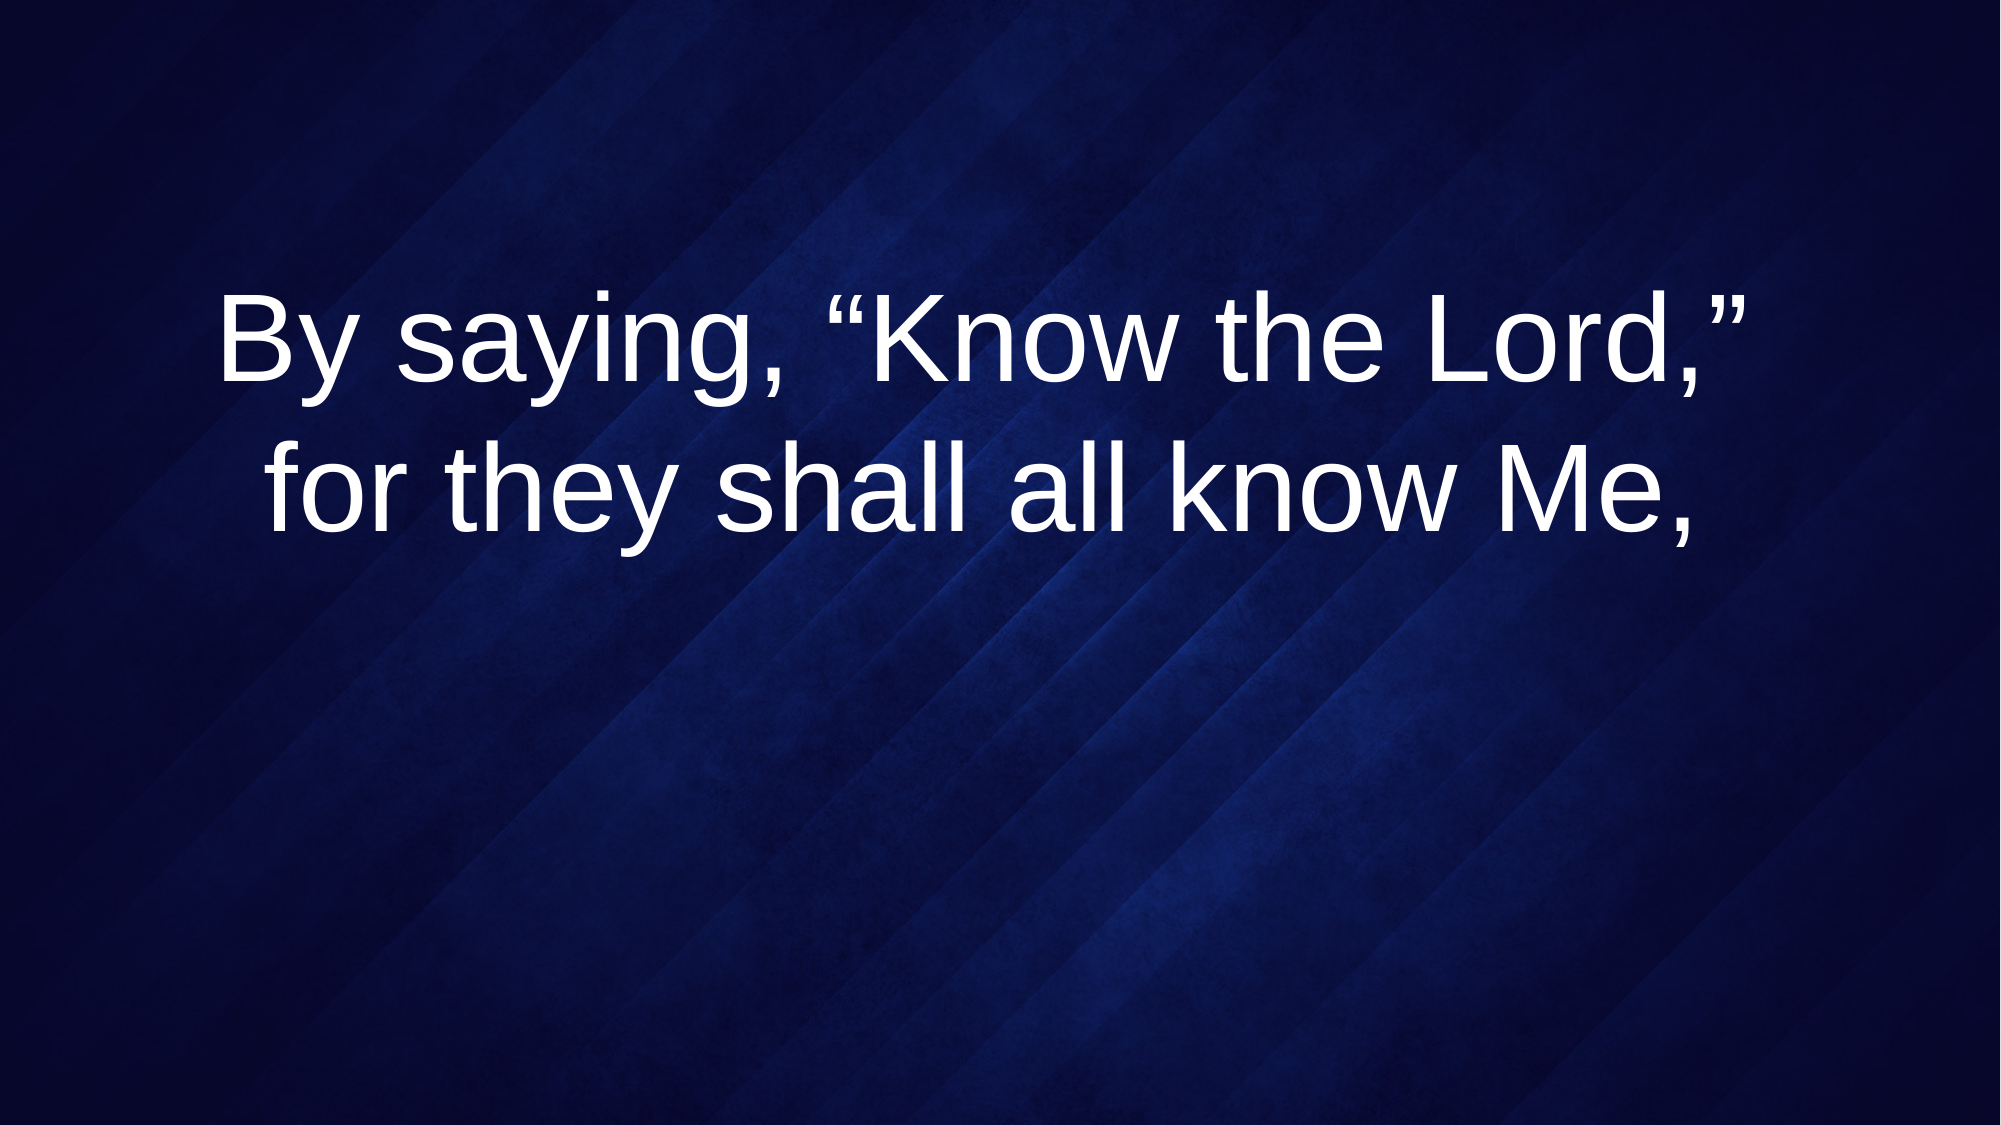

# By saying, “Know the Lord,” for they shall all know Me,